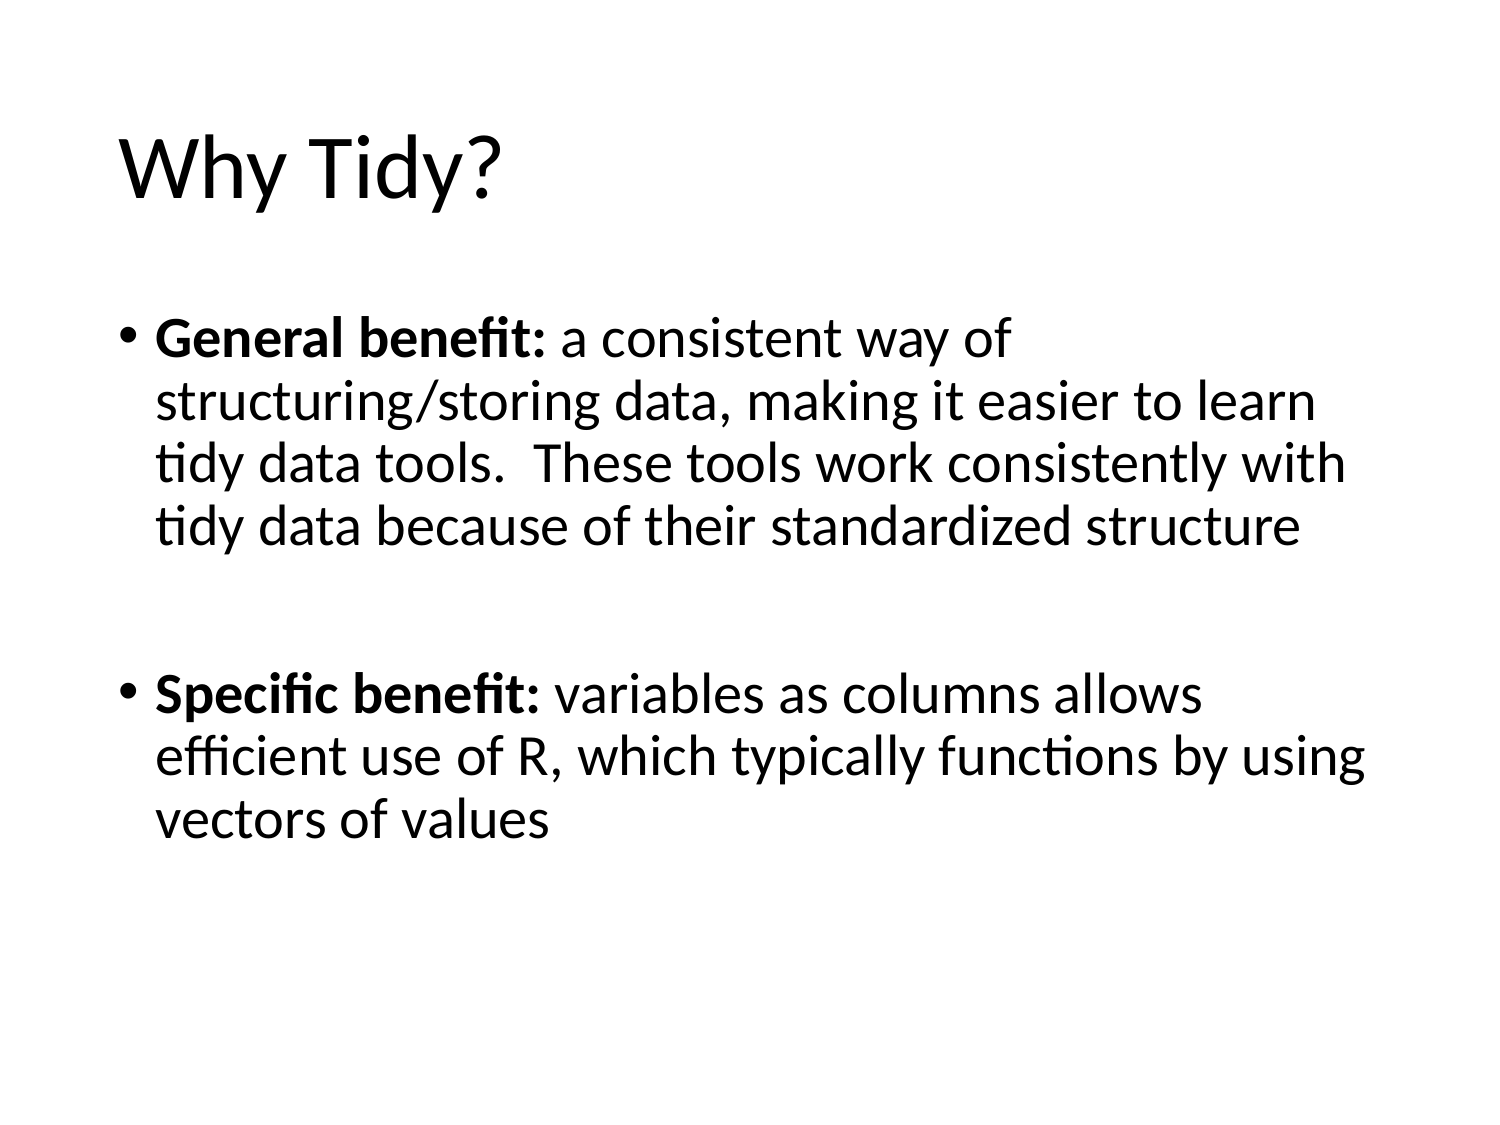

# Why Tidy?
General benefit: a consistent way of structuring/storing data, making it easier to learn tidy data tools.  These tools work consistently with tidy data because of their standardized structure

Specific benefit: variables as columns allows efficient use of R, which typically functions by using vectors of values